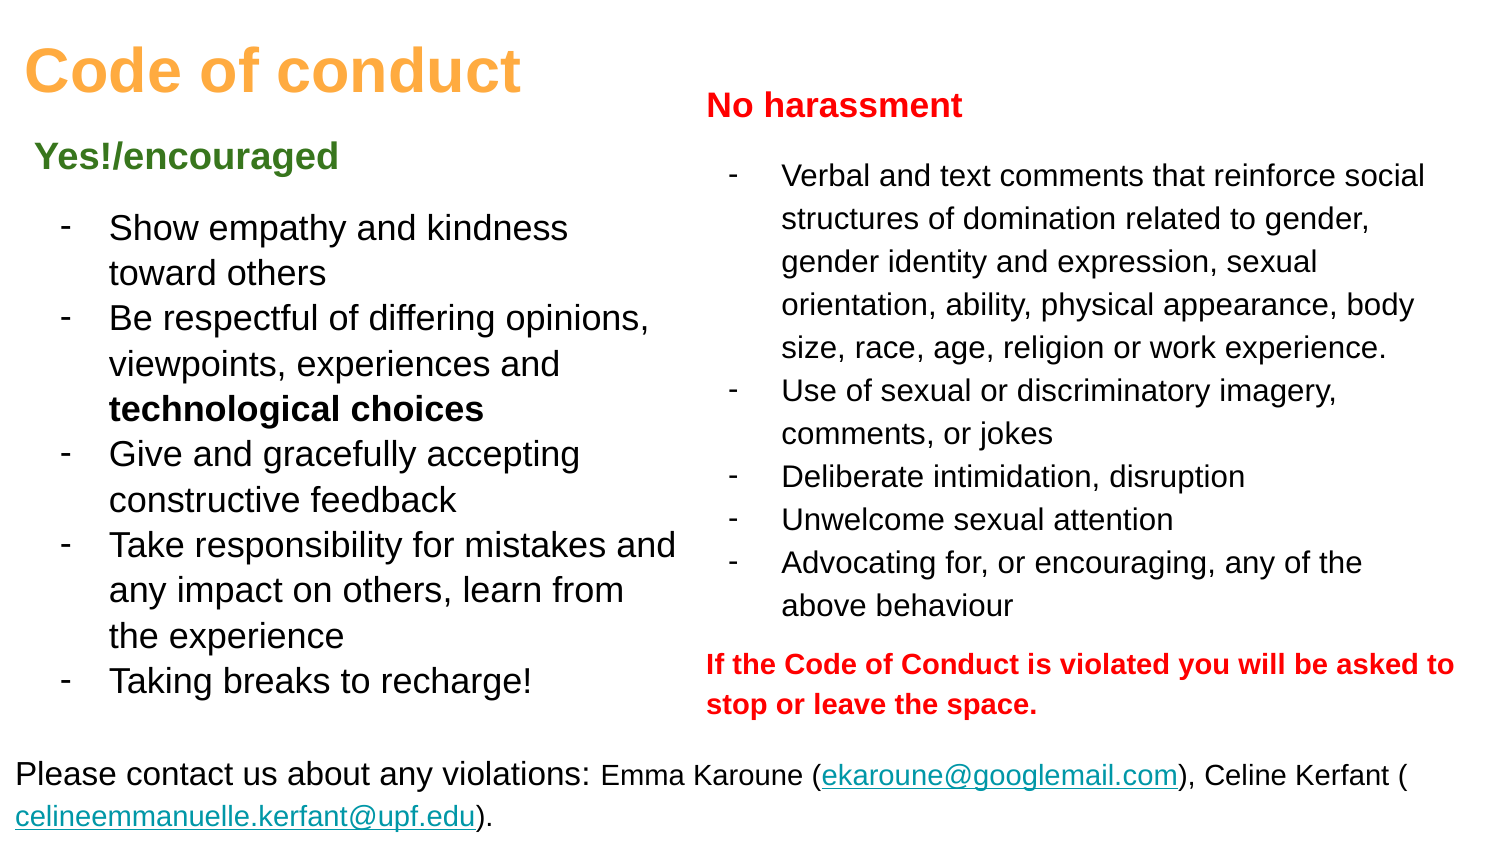

# Code of conduct
No harassment
Verbal and text comments that reinforce social structures of domination related to gender, gender identity and expression, sexual orientation, ability, physical appearance, body size, race, age, religion or work experience.
Use of sexual or discriminatory imagery, comments, or jokes
Deliberate intimidation, disruption
Unwelcome sexual attention
Advocating for, or encouraging, any of the above behaviour
Yes!/encouraged
Show empathy and kindness toward others
Be respectful of differing opinions, viewpoints, experiences and technological choices
Give and gracefully accepting constructive feedback
Take responsibility for mistakes and any impact on others, learn from the experience
Taking breaks to recharge!

If the Code of Conduct is violated you will be asked to stop or leave the space.
Please contact us about any violations: Emma Karoune (ekaroune@googlemail.com), Celine Kerfant (celineemmanuelle.kerfant@upf.edu).